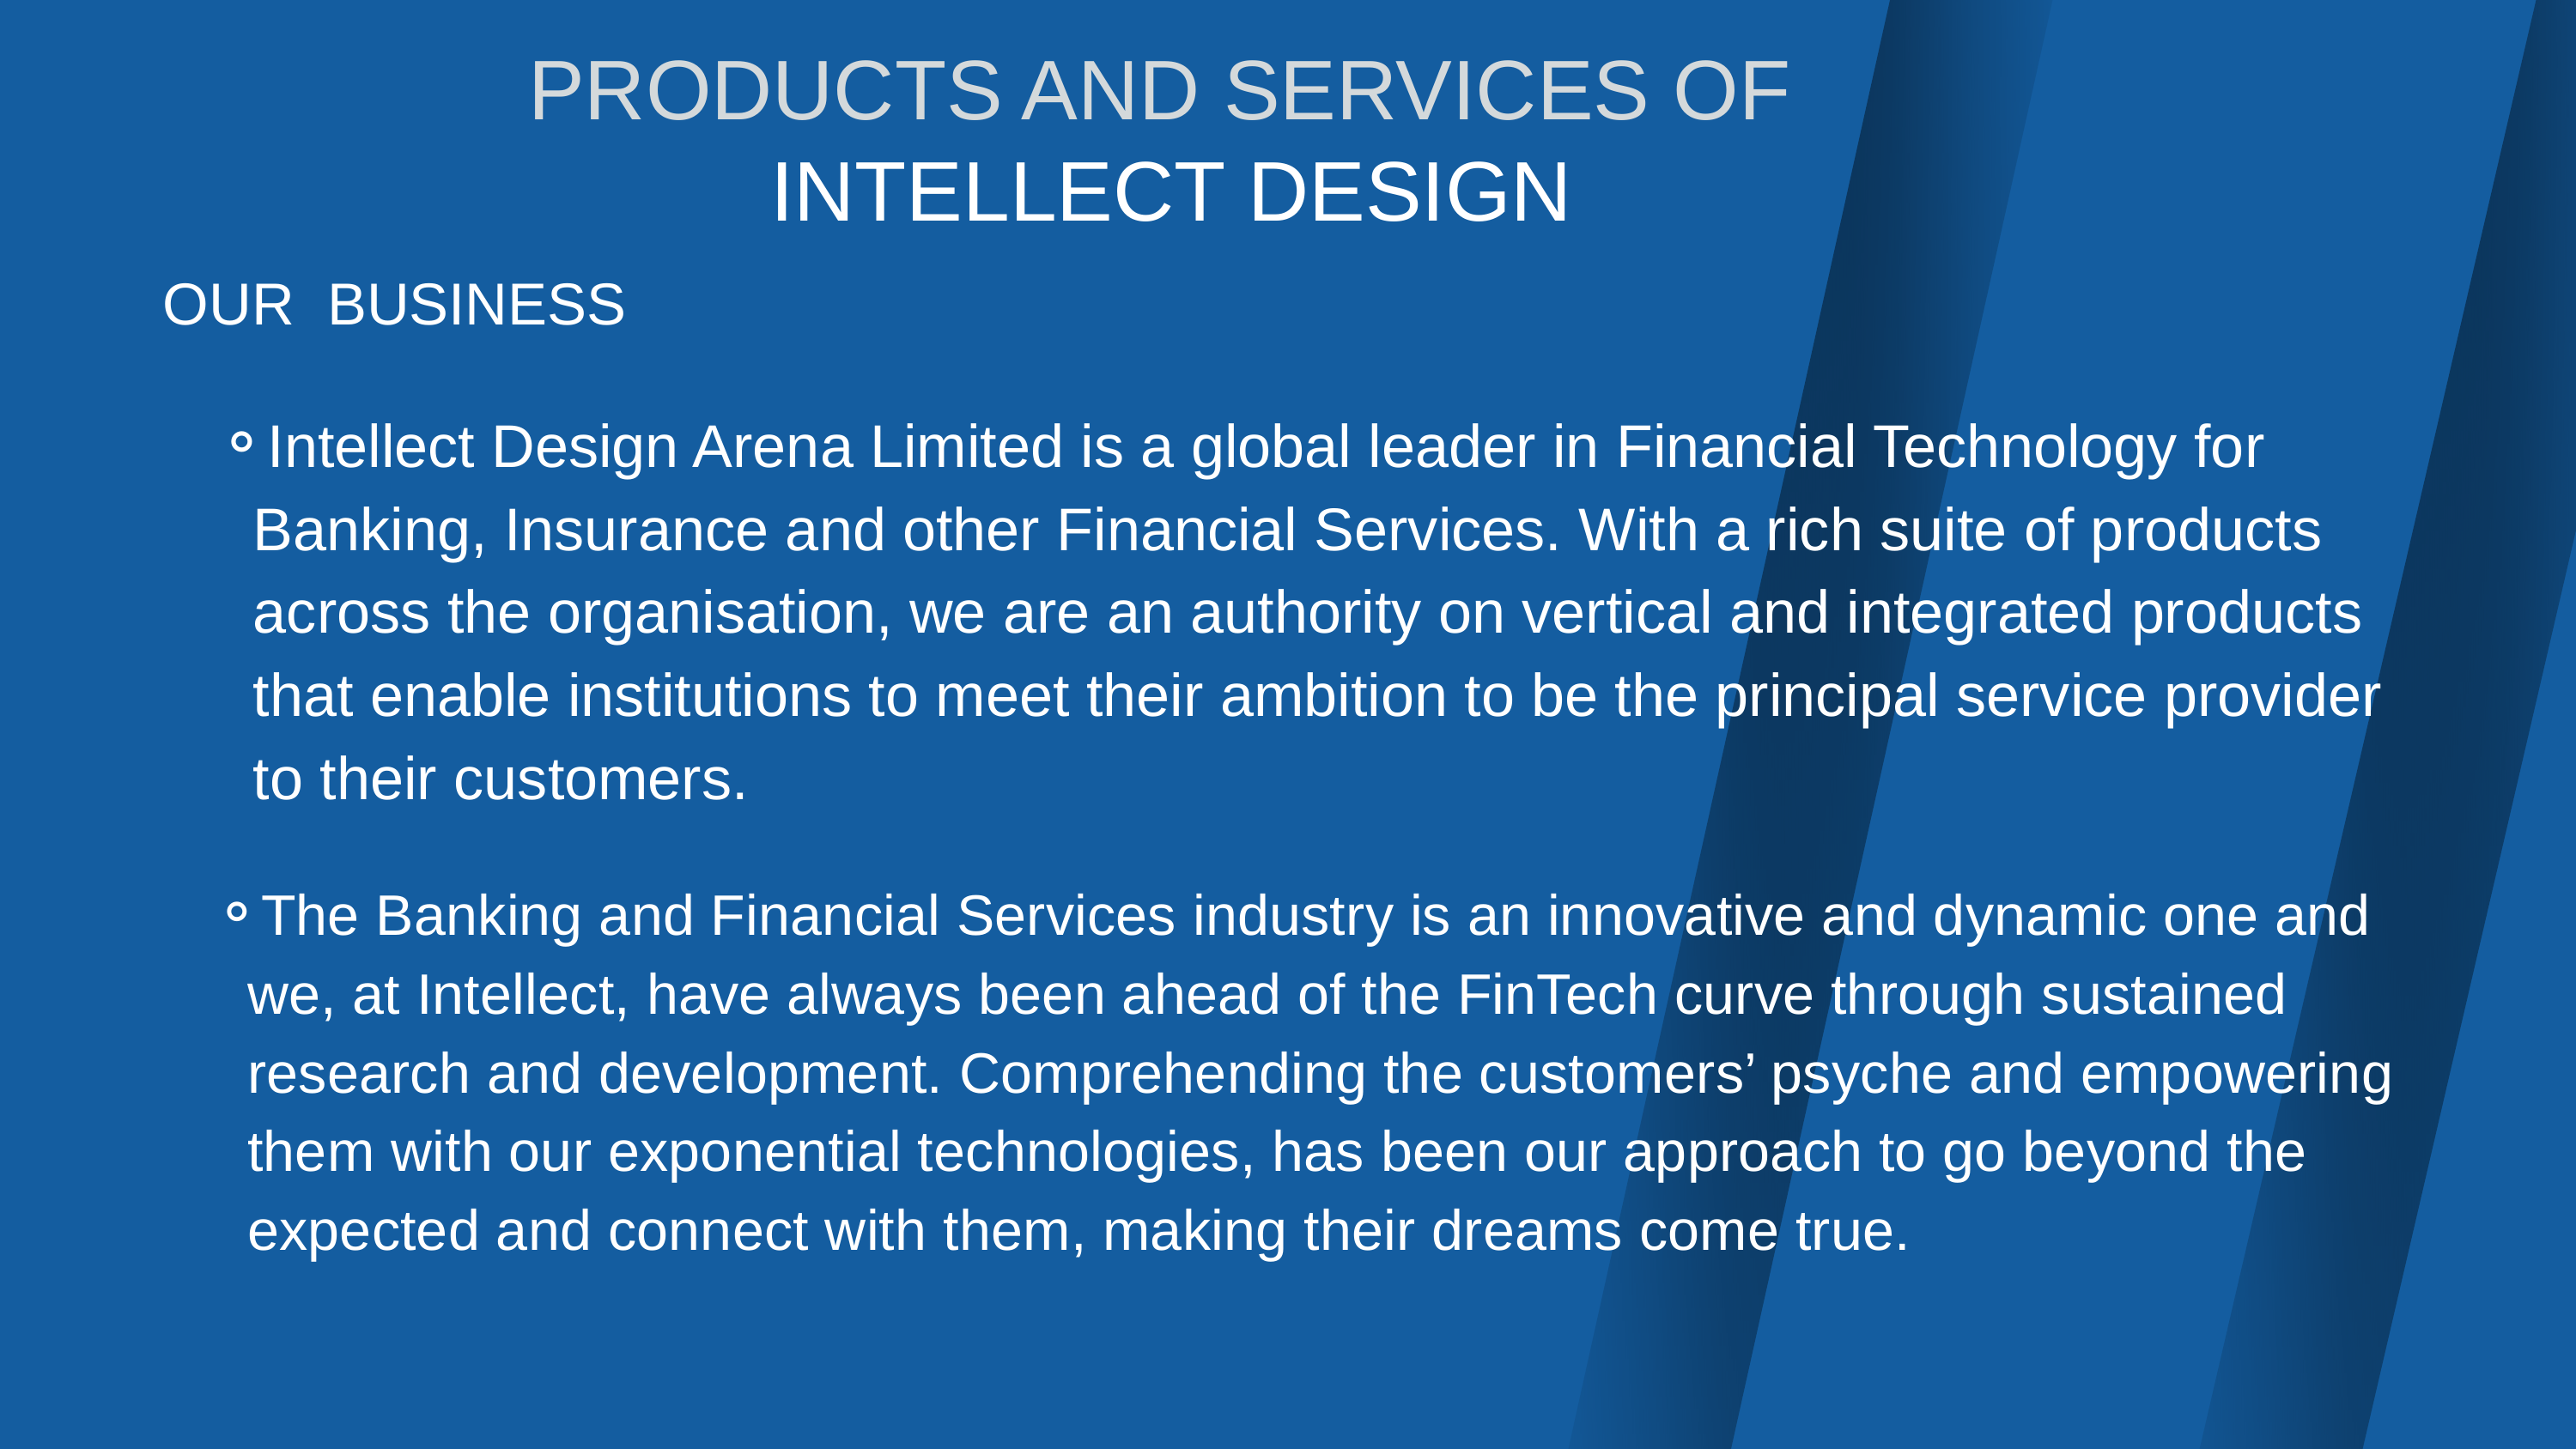

PRODUCTS AND SERVICES OF
INTELLECT DESIGN
OUR  BUSINESS

Intellect Design Arena Limited is a global leader in Financial Technology for Banking, Insurance and other Financial Services. With a rich suite of products across the organisation, we are an authority on vertical and integrated products that enable institutions to meet their ambition to be the principal service provider to their customers.

The Banking and Financial Services industry is an innovative and dynamic one and we, at Intellect, have always been ahead of the FinTech curve through sustained research and development. Comprehending the customers’ psyche and empowering them with our exponential technologies, has been our approach to go beyond the expected and connect with them, making their dreams come true.